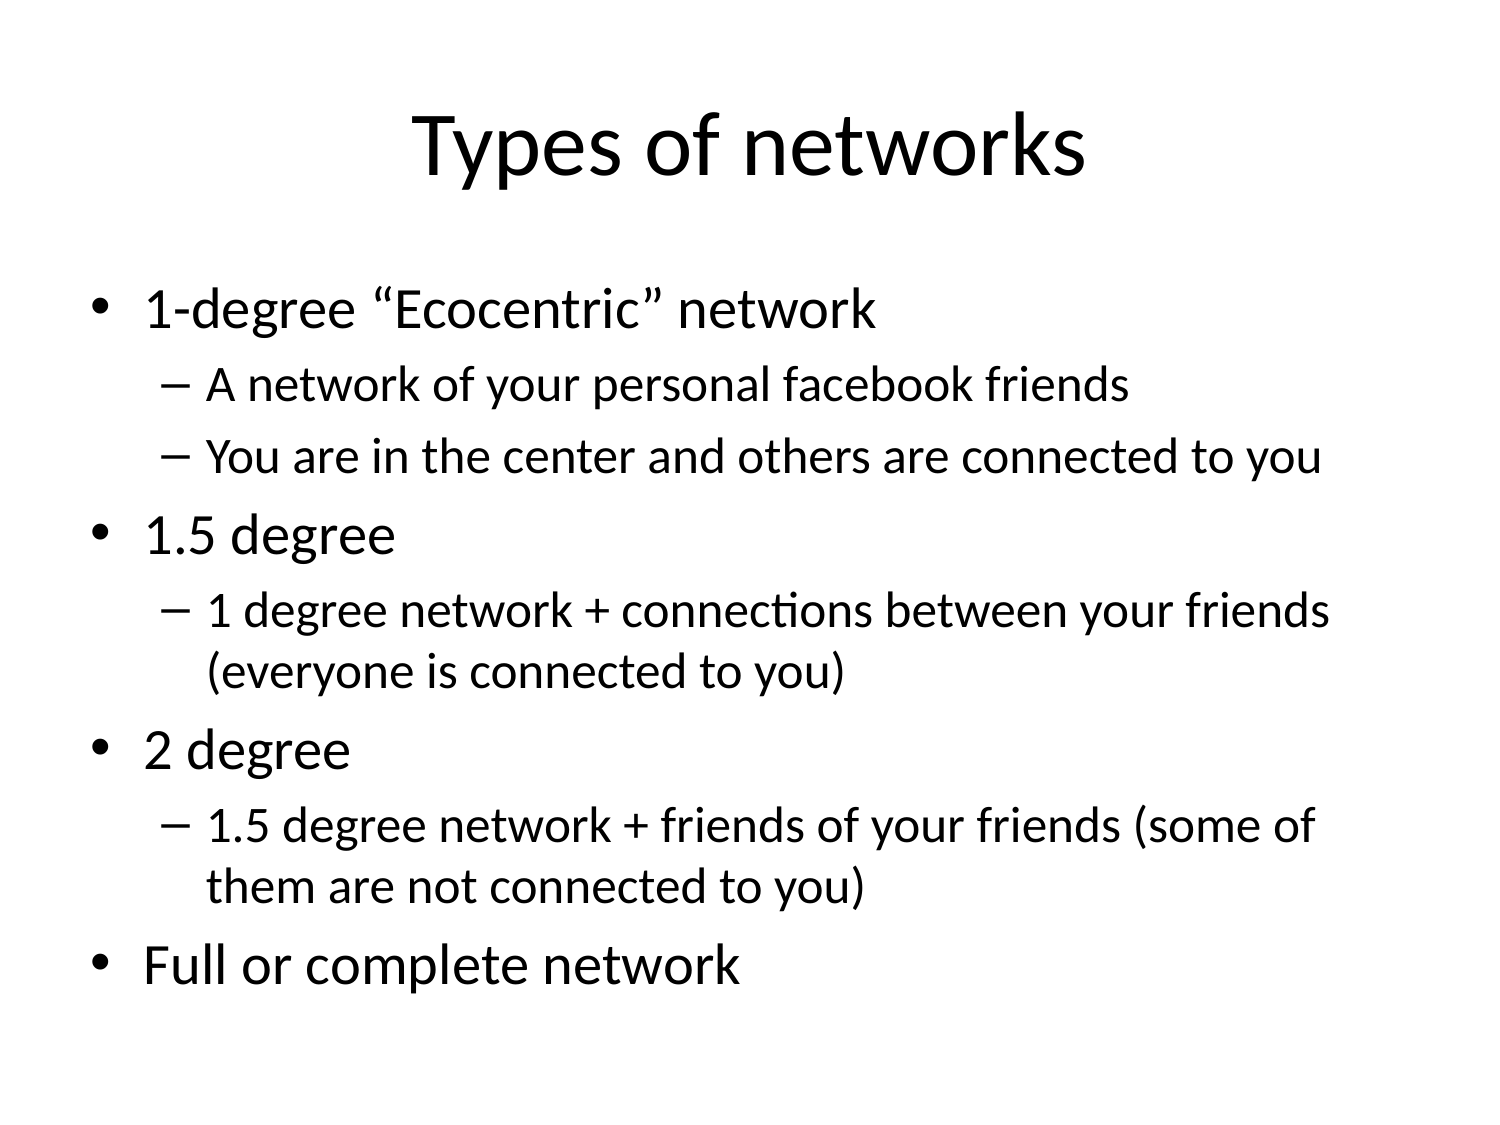

# Types of networks
1-degree “Ecocentric” network
A network of your personal facebook friends
You are in the center and others are connected to you
1.5 degree
1 degree network + connections between your friends (everyone is connected to you)
2 degree
1.5 degree network + friends of your friends (some of them are not connected to you)
Full or complete network